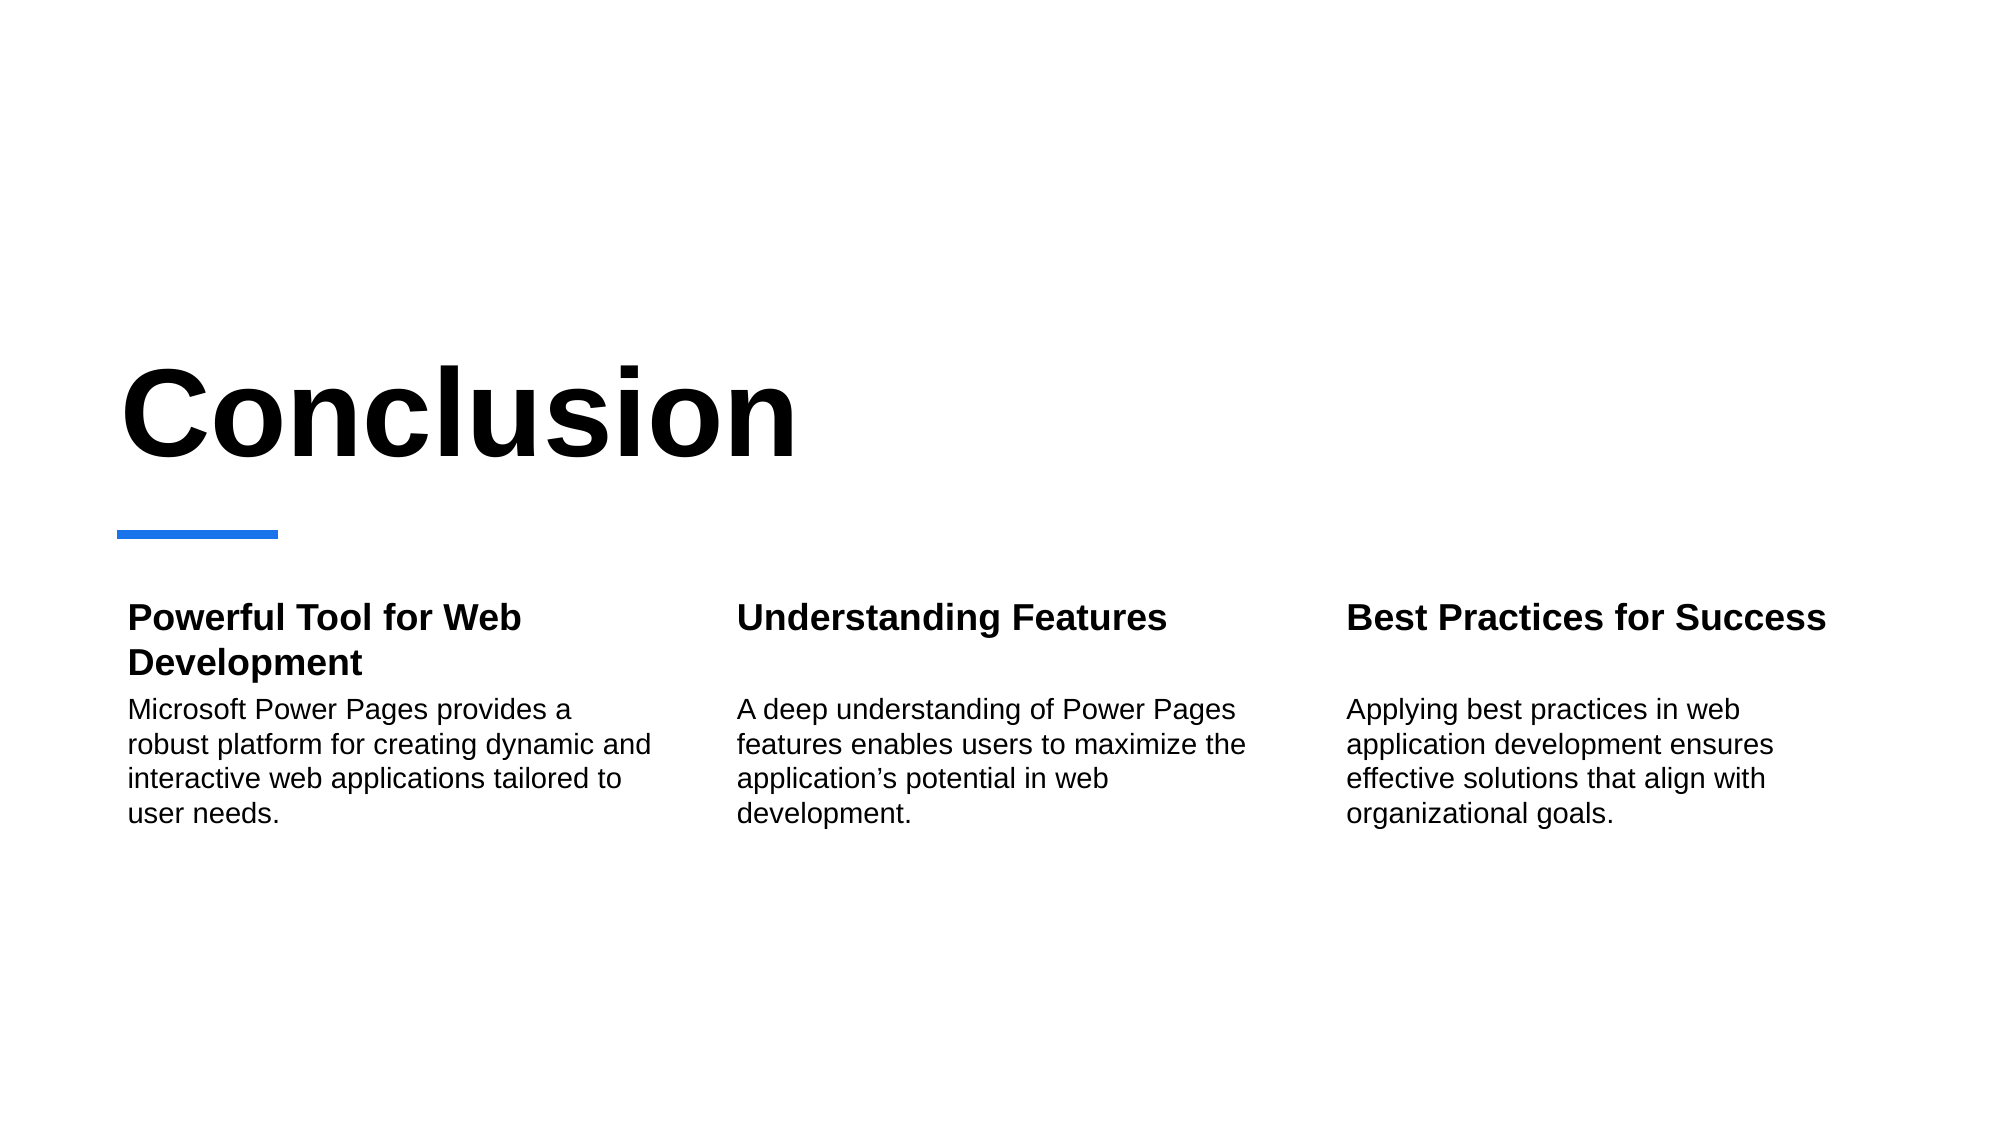

# Conclusion
Powerful Tool for Web Development
Microsoft Power Pages provides a robust platform for creating dynamic and interactive web applications tailored to user needs.
Understanding Features
A deep understanding of Power Pages features enables users to maximize the application’s potential in web development.
Best Practices for Success
Applying best practices in web application development ensures effective solutions that align with organizational goals.